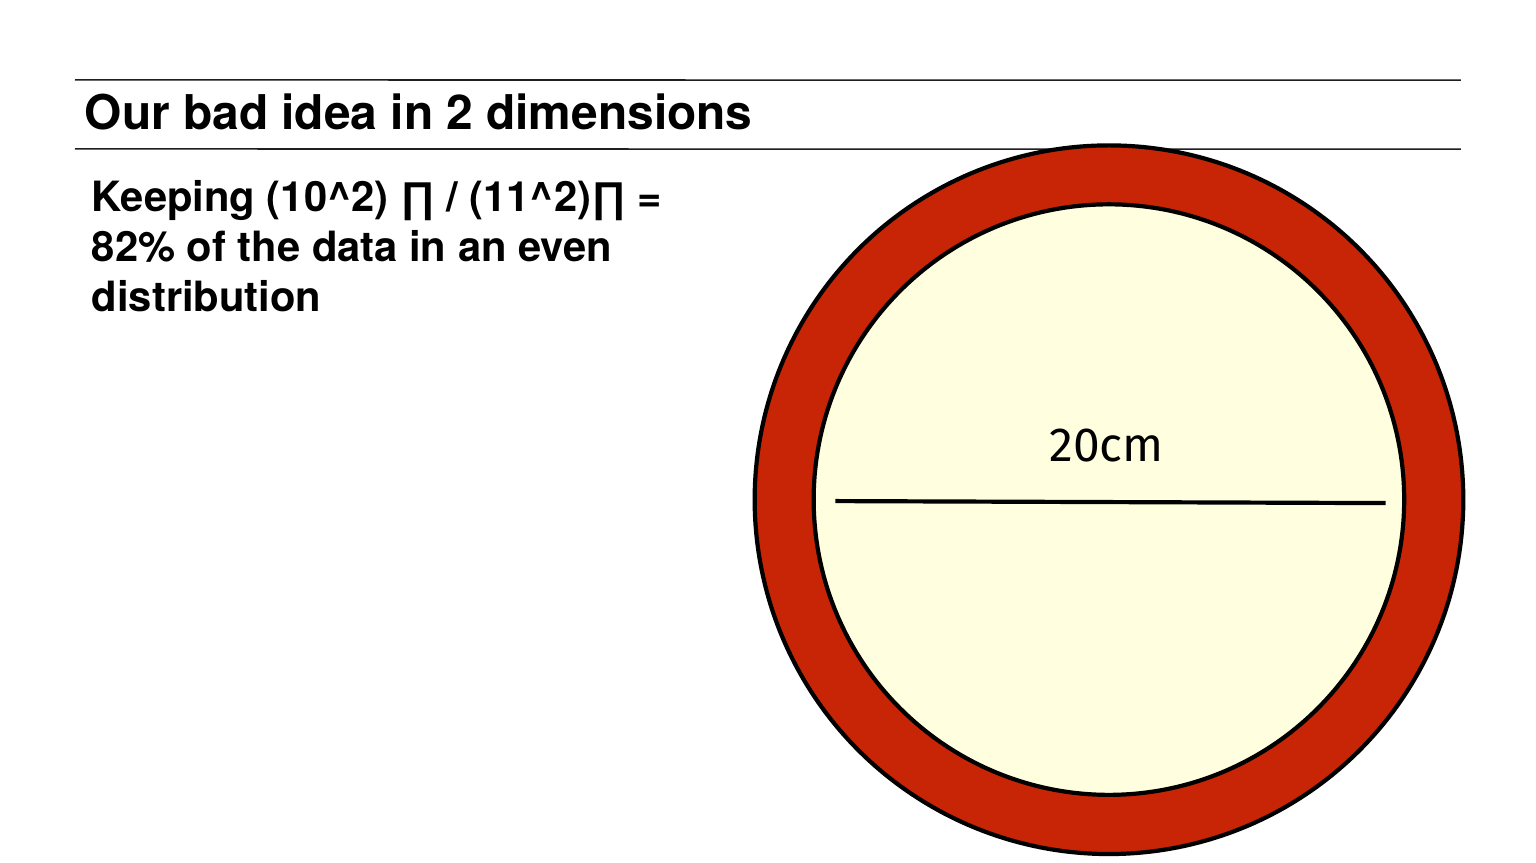

# Our bad idea in 2 dimensions

Keeping (10^2) ∏ / (11^2)∏ = 82% of the data in an even distribution

20cm